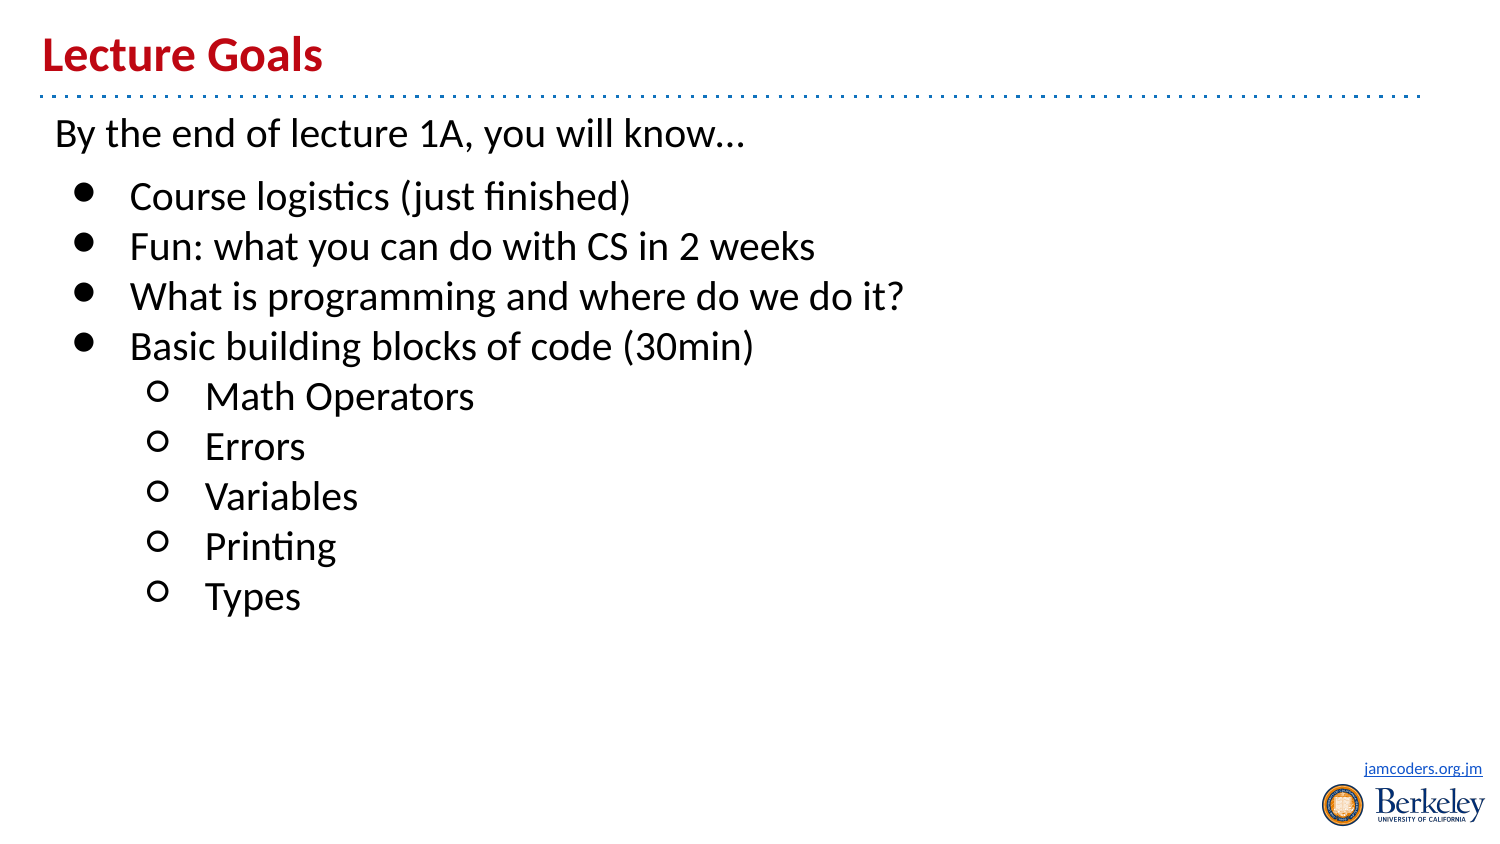

# Lecture Goals
By the end of lecture 1A, you will know…
Course logistics (just finished)
Fun: what you can do with CS in 2 weeks
What is programming and where do we do it?
Basic building blocks of code (30min)
Math Operators
Errors
Variables
Printing
Types